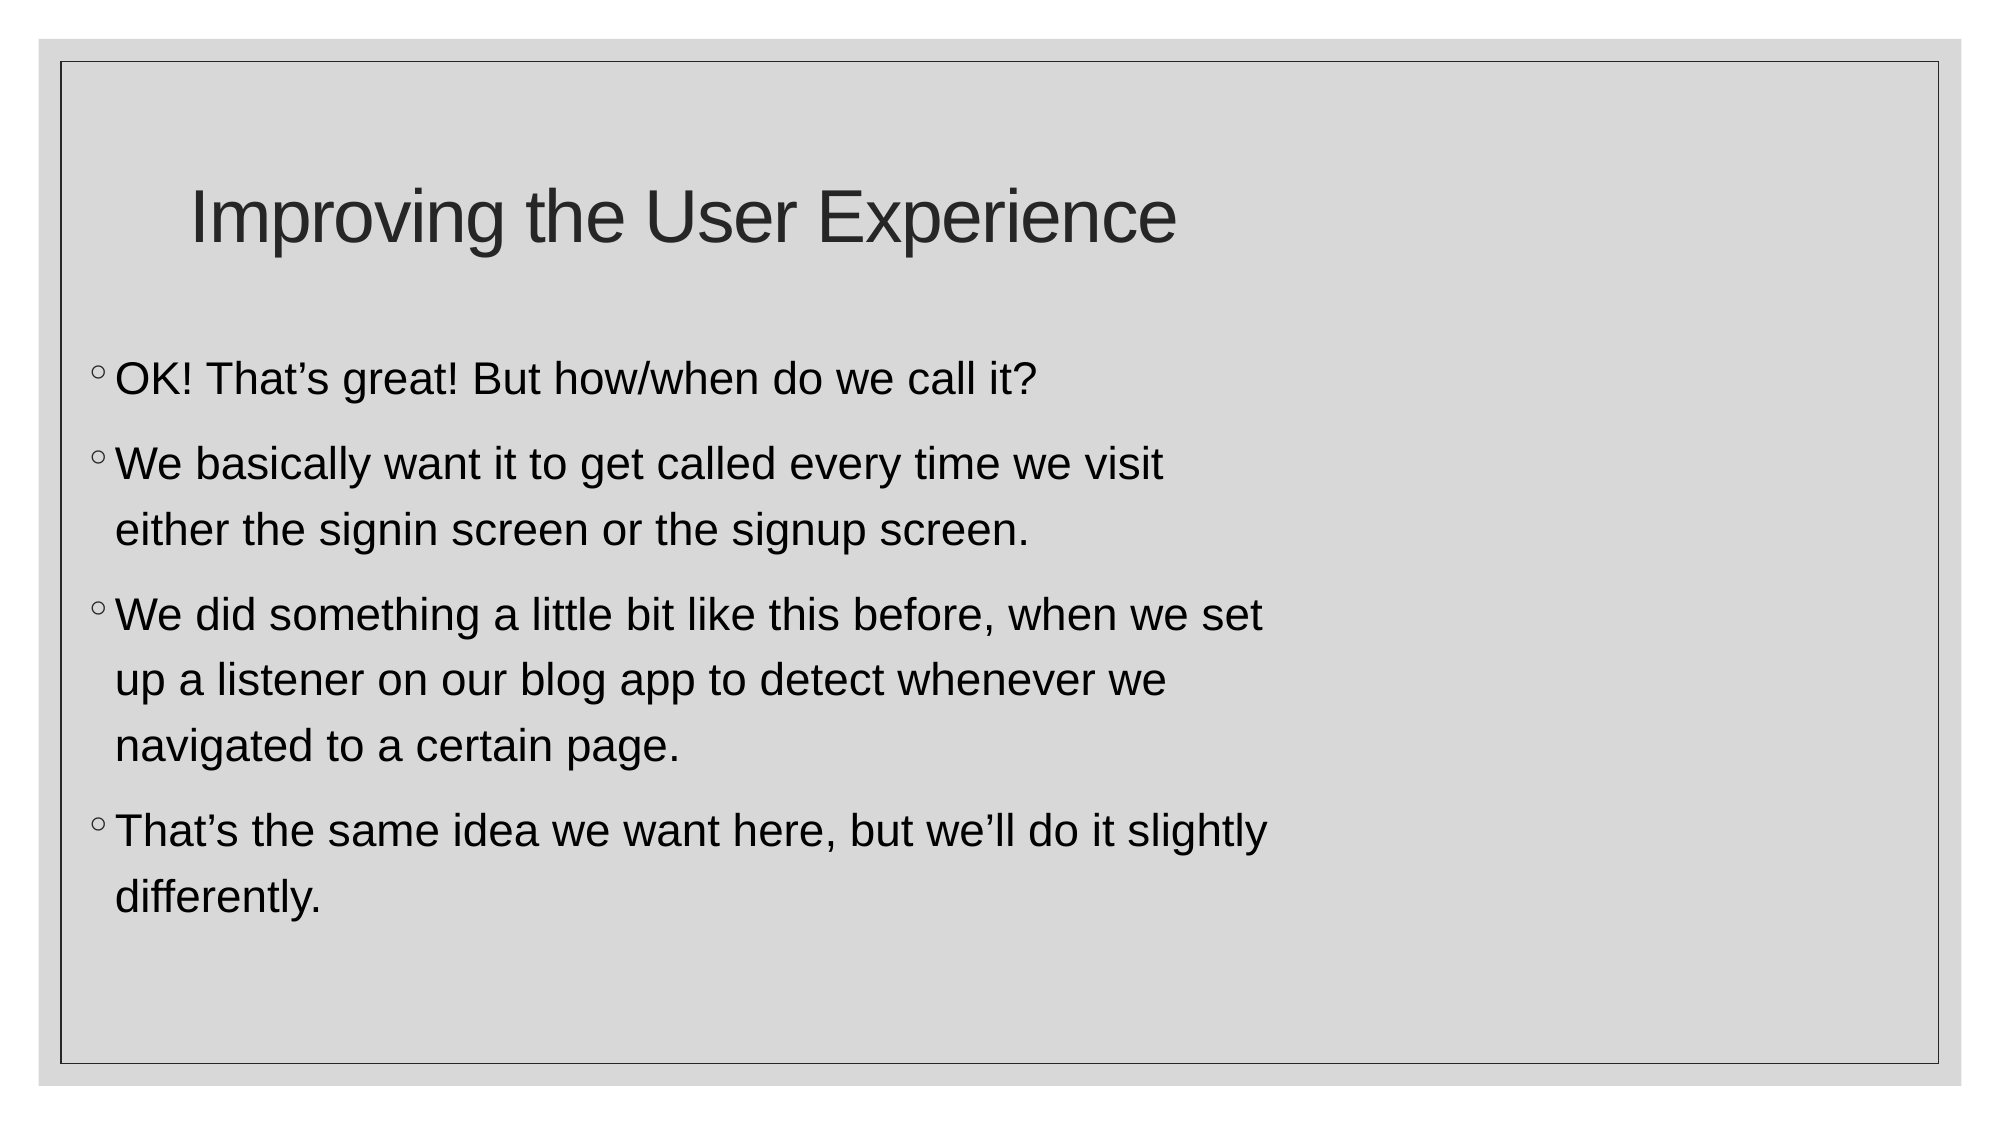

# Improving the User Experience
OK! That’s great! But how/when do we call it?
We basically want it to get called every time we visit either the signin screen or the signup screen.
We did something a little bit like this before, when we set up a listener on our blog app to detect whenever we navigated to a certain page.
That’s the same idea we want here, but we’ll do it slightly differently.